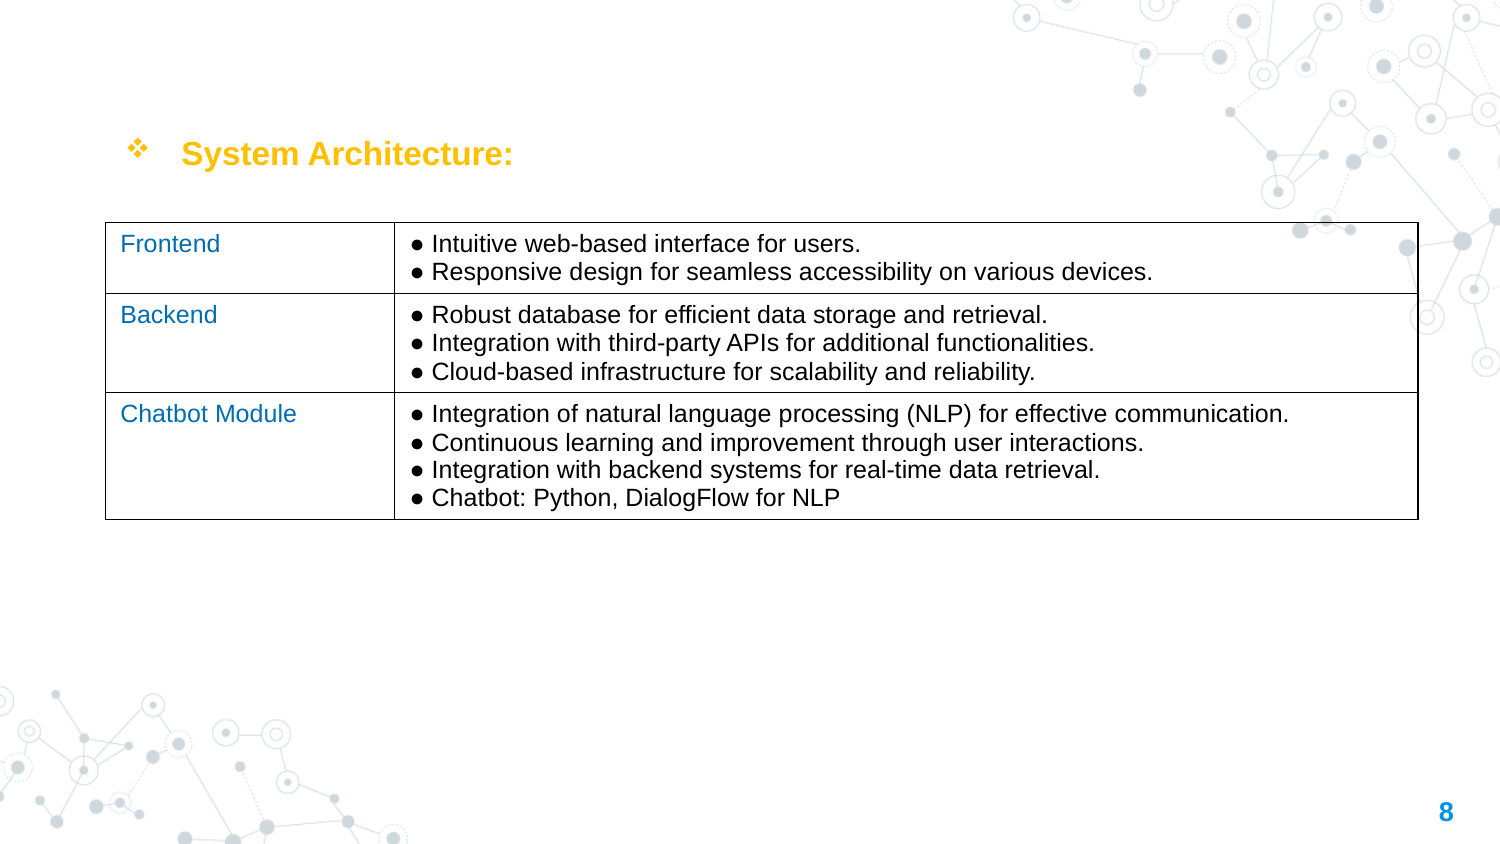

System Architecture:

| Frontend | ● Intuitive web-based interface for users. ● Responsive design for seamless accessibility on various devices. |
| --- | --- |
| Backend | ● Robust database for efficient data storage and retrieval. ● Integration with third-party APIs for additional functionalities. ● Cloud-based infrastructure for scalability and reliability. |
| Chatbot Module | ● Integration of natural language processing (NLP) for effective communication. ● Continuous learning and improvement through user interactions. ● Integration with backend systems for real-time data retrieval. ● Chatbot: Python, DialogFlow for NLP |
|  |  |
8